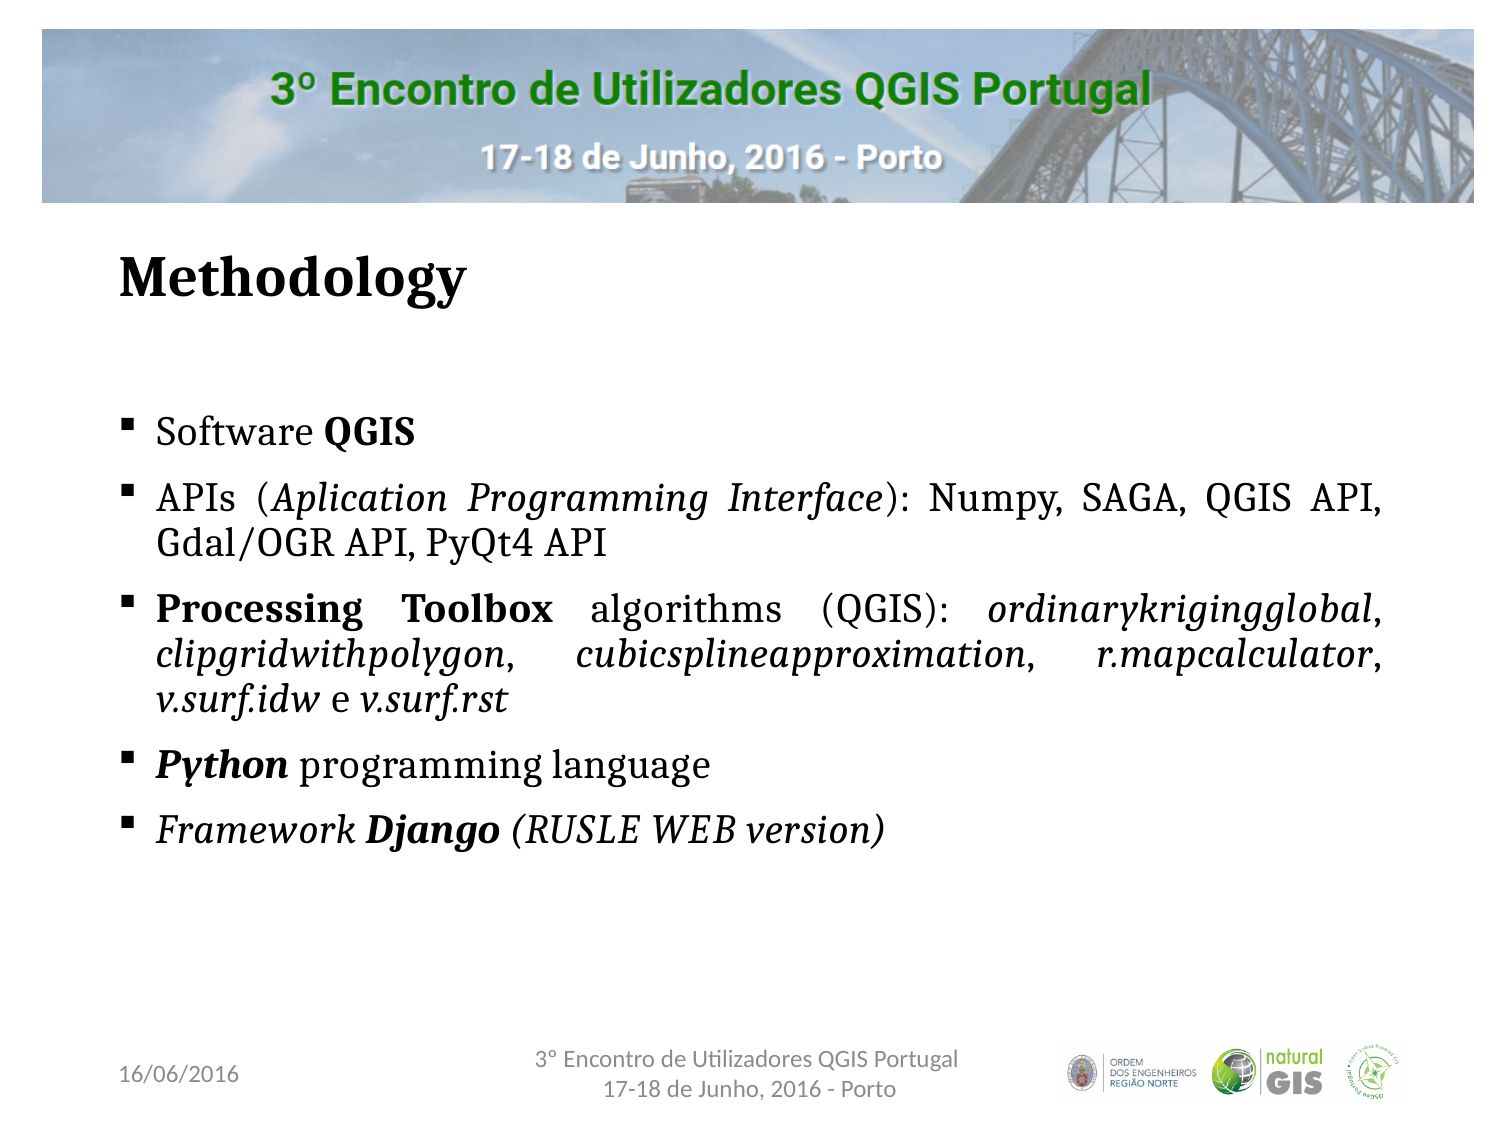

# Methodology

Software QGIS
APIs (Aplication Programming Interface): Numpy, SAGA, QGIS API, Gdal/OGR API, PyQt4 API
Processing Toolbox algorithms (QGIS): ordinarykrigingglobal, clipgridwithpolygon, cubicsplineapproximation, r.mapcalculator, v.surf.idw e v.surf.rst
Python programming language
Framework Django (RUSLE WEB version)

16/06/2016
3º Encontro de Utilizadores QGIS Portugal
17-18 de Junho, 2016 - Porto
12